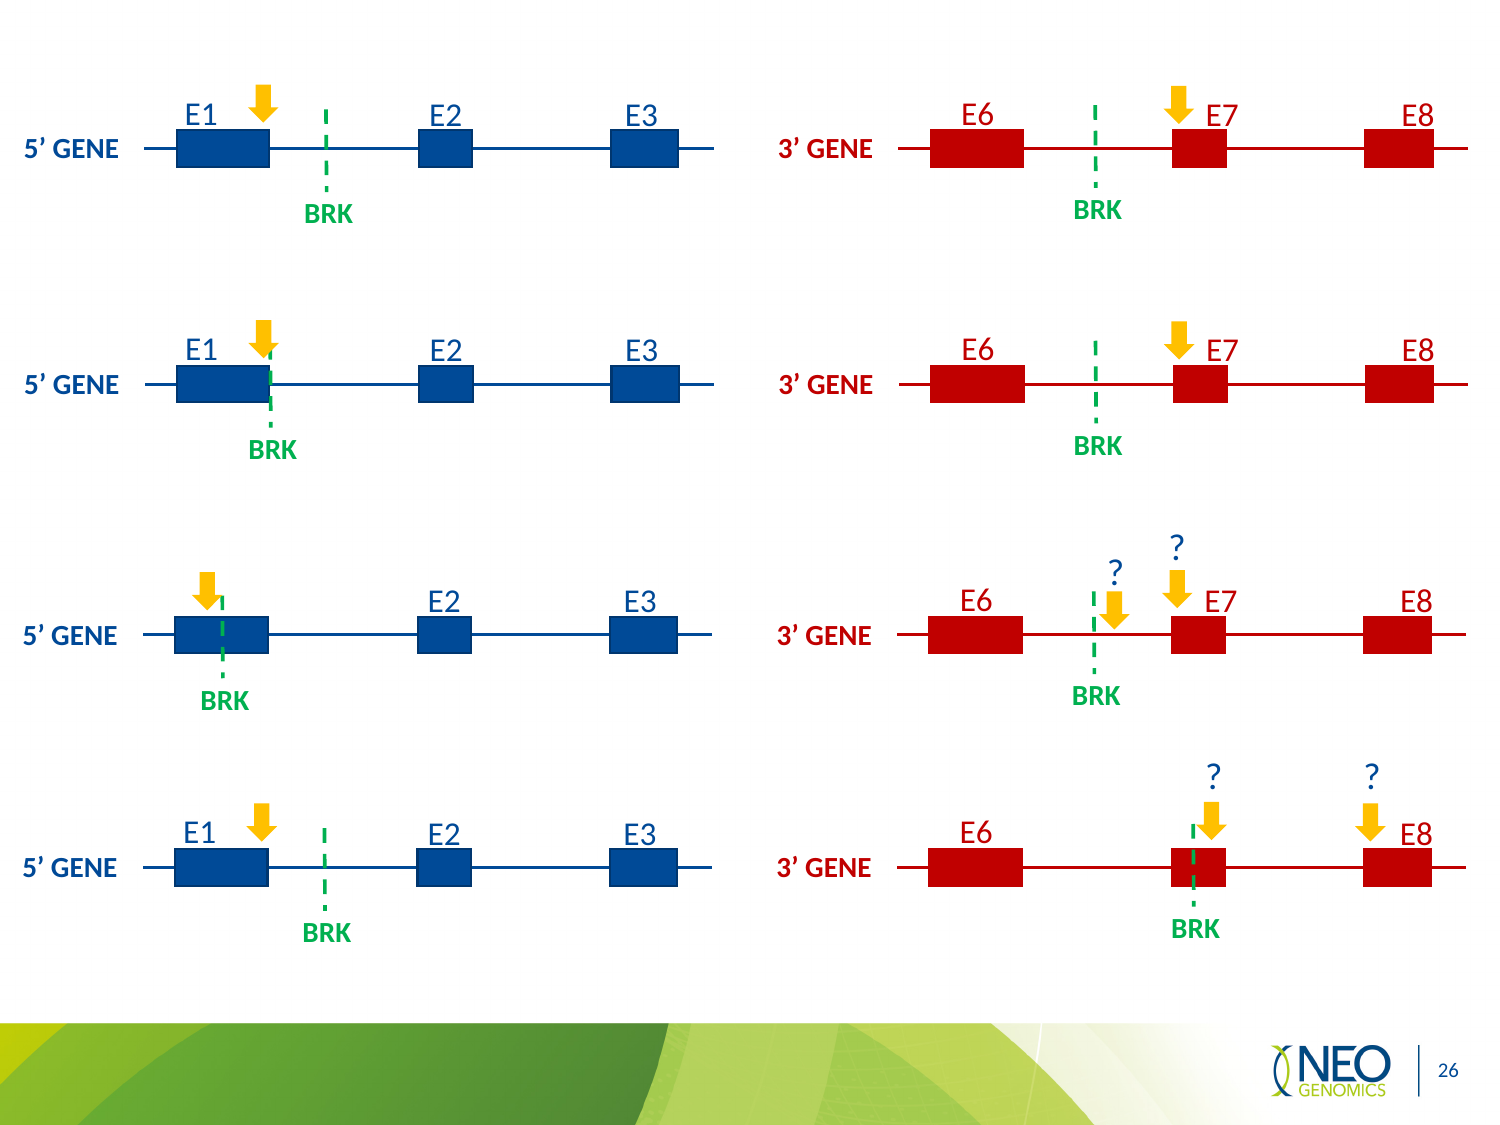

E1
E6

E2
E7
E3
E8

5’ GENE
3’ GENE

BRK
BRK
E1
E6

E2
E7
E3
E8

5’ GENE
3’ GENE

BRK
BRK
?
?

E6
E2
E7
E3
E8

5’ GENE
3’ GENE

BRK
BRK
?
?

E1
E6

E2
E3
E8
5’ GENE
3’ GENE

BRK
BRK
26